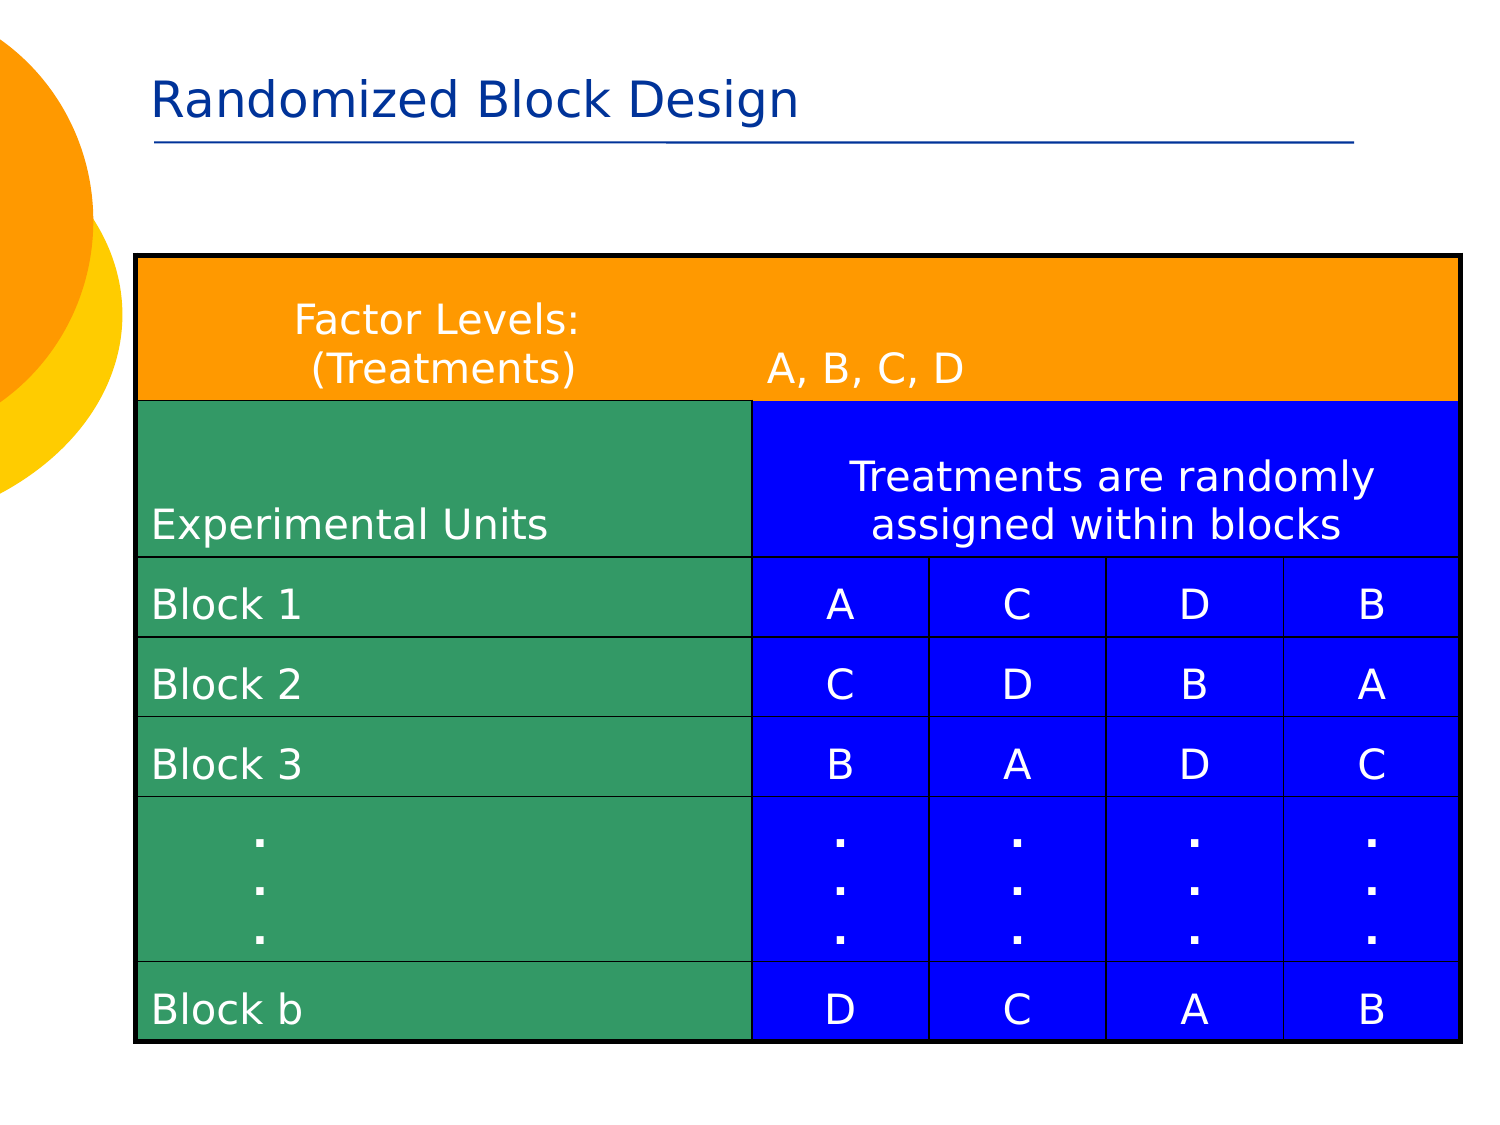

# Randomized Block Design
| Factor Levels: (Treatments) | A, B, C, D |  |  |  |
| --- | --- | --- | --- | --- |
| Experimental Units | Treatments are randomly assigned within blocks |  |  |  |
| Block 1 | A | C | D | B |
| Block 2 | C | D | B | A |
| Block 3 | B | A | D | C |
| . . . | . . . | . . . | . . . | . . . |
| Block b | D | C | A | B |